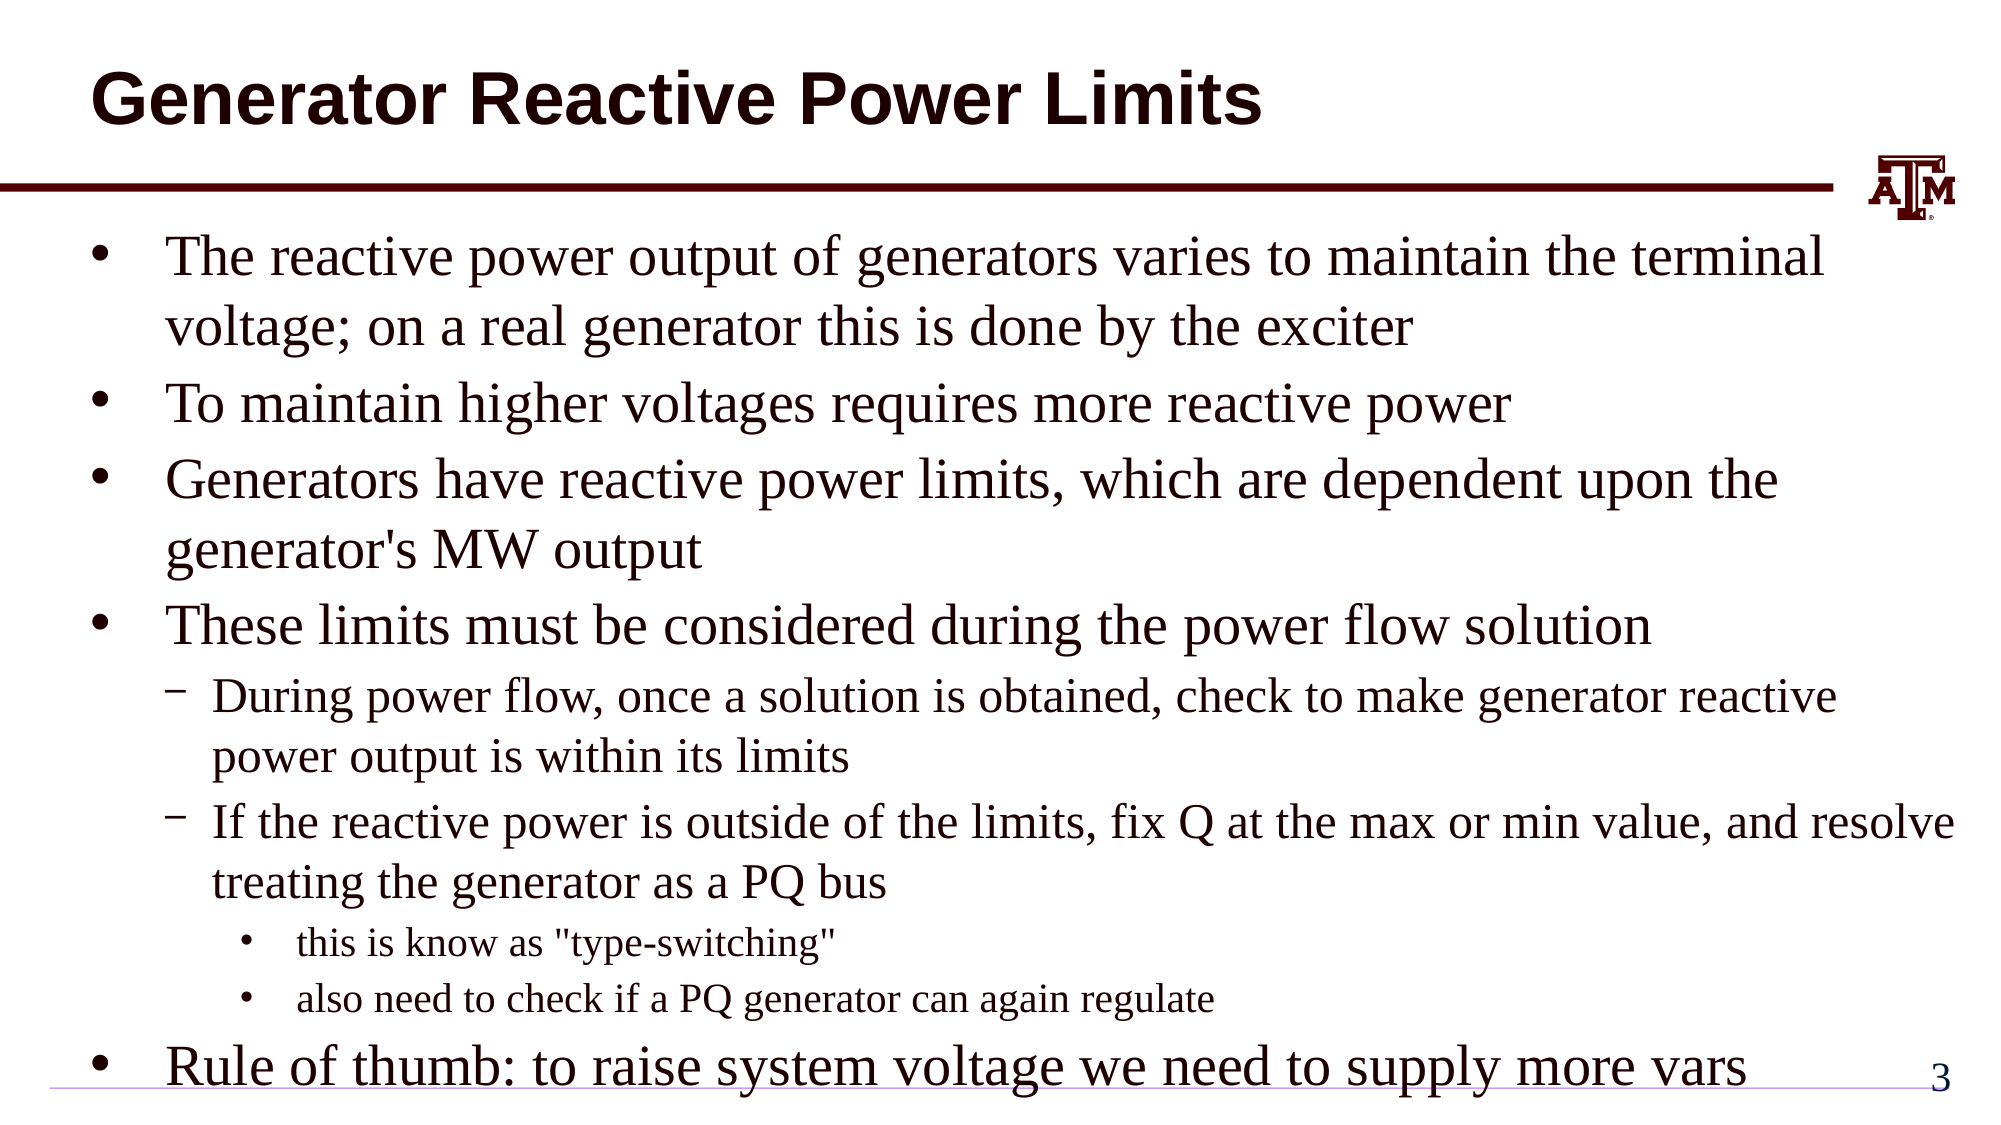

# Generator Reactive Power Limits
The reactive power output of generators varies to maintain the terminal voltage; on a real generator this is done by the exciter
To maintain higher voltages requires more reactive power
Generators have reactive power limits, which are dependent upon the generator's MW output
These limits must be considered during the power flow solution
During power flow, once a solution is obtained, check to make generator reactive power output is within its limits
If the reactive power is outside of the limits, fix Q at the max or min value, and resolve treating the generator as a PQ bus
this is know as "type-switching"
also need to check if a PQ generator can again regulate
Rule of thumb: to raise system voltage we need to supply more vars

3